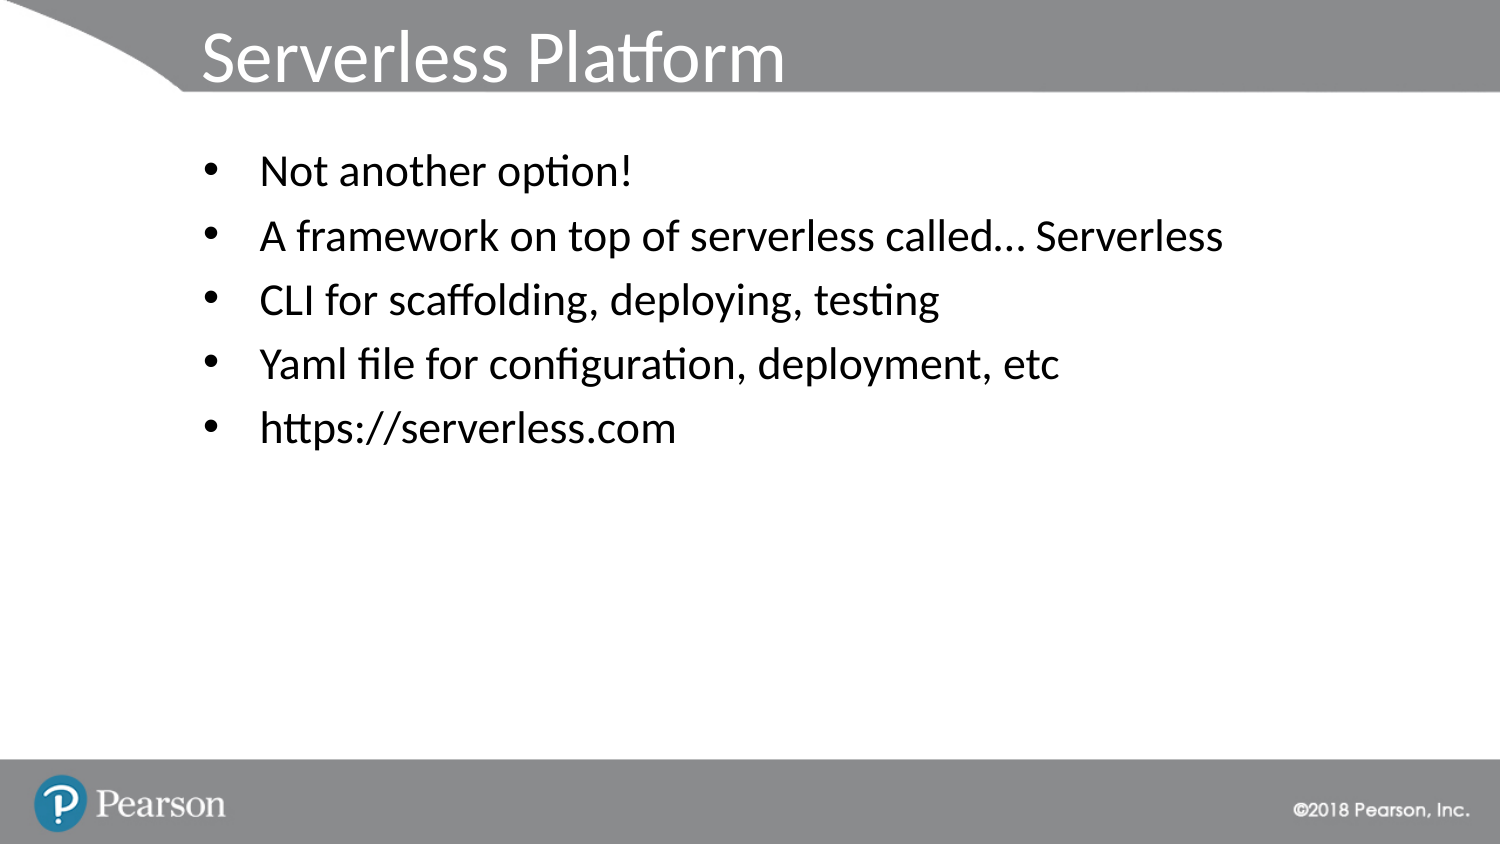

# Serverless Platform
Not another option!
A framework on top of serverless called… Serverless
CLI for scaffolding, deploying, testing
Yaml file for configuration, deployment, etc
https://serverless.com